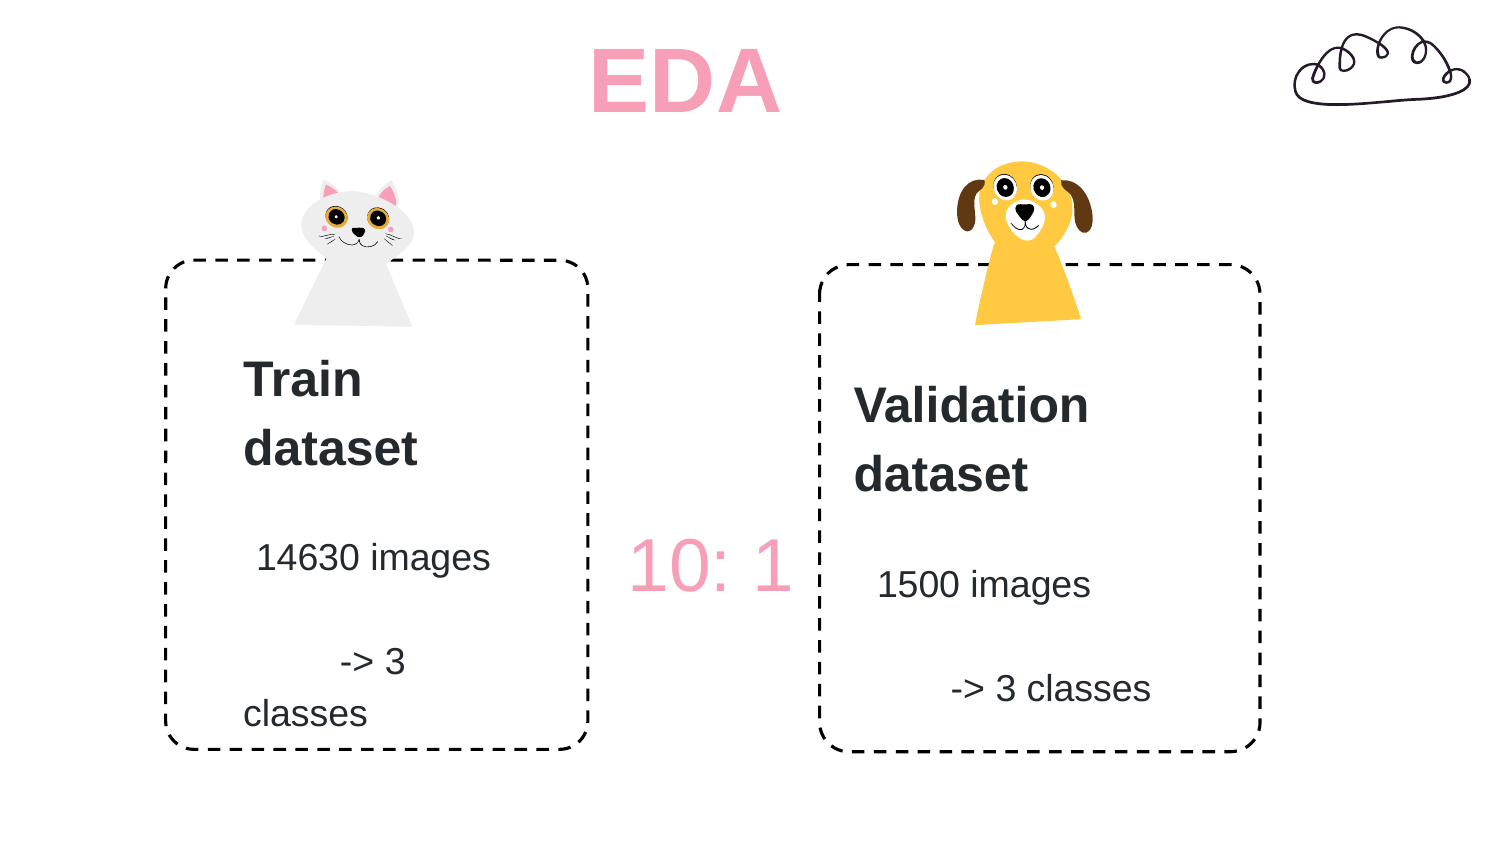

# EDA

Train dataset

      14630 images

              -> 3 classes
10: 1
Validation dataset

       1500 images

              -> 3 classes